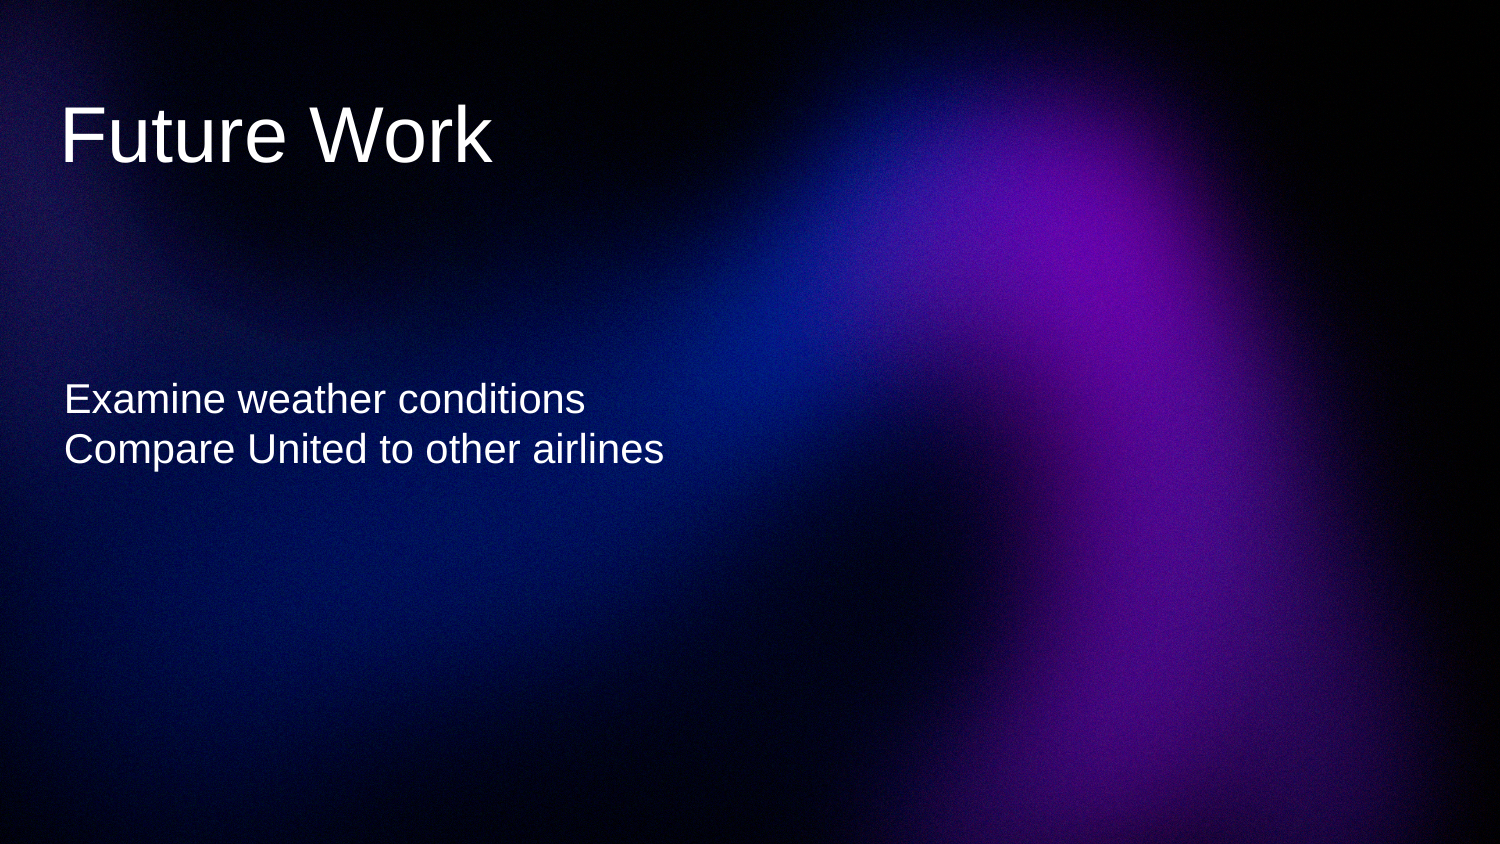

# Future Work
Examine weather conditions
Compare United to other airlines